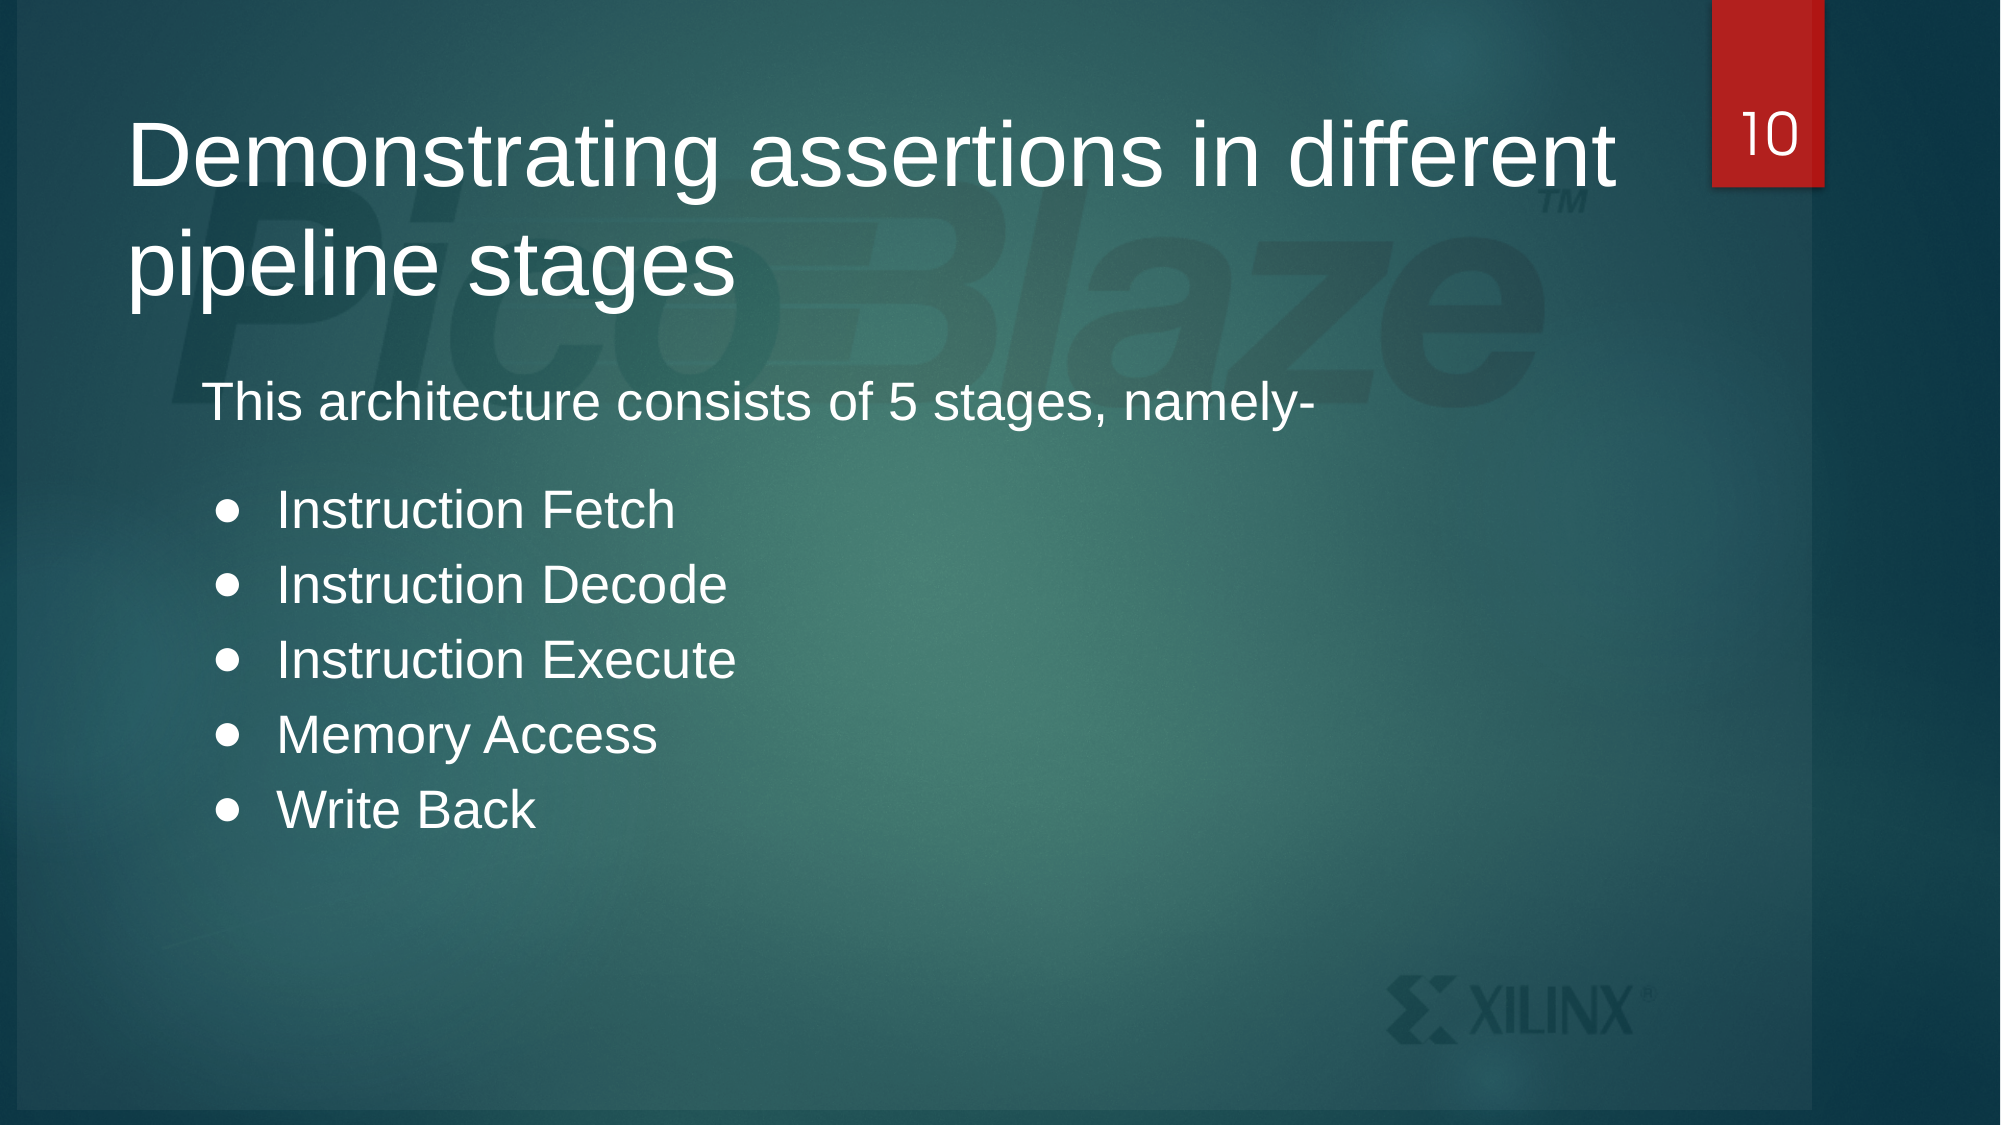

10
# Demonstrating assertions in different pipeline stages
This architecture consists of 5 stages, namely-
Instruction Fetch
Instruction Decode
Instruction Execute
Memory Access
Write Back